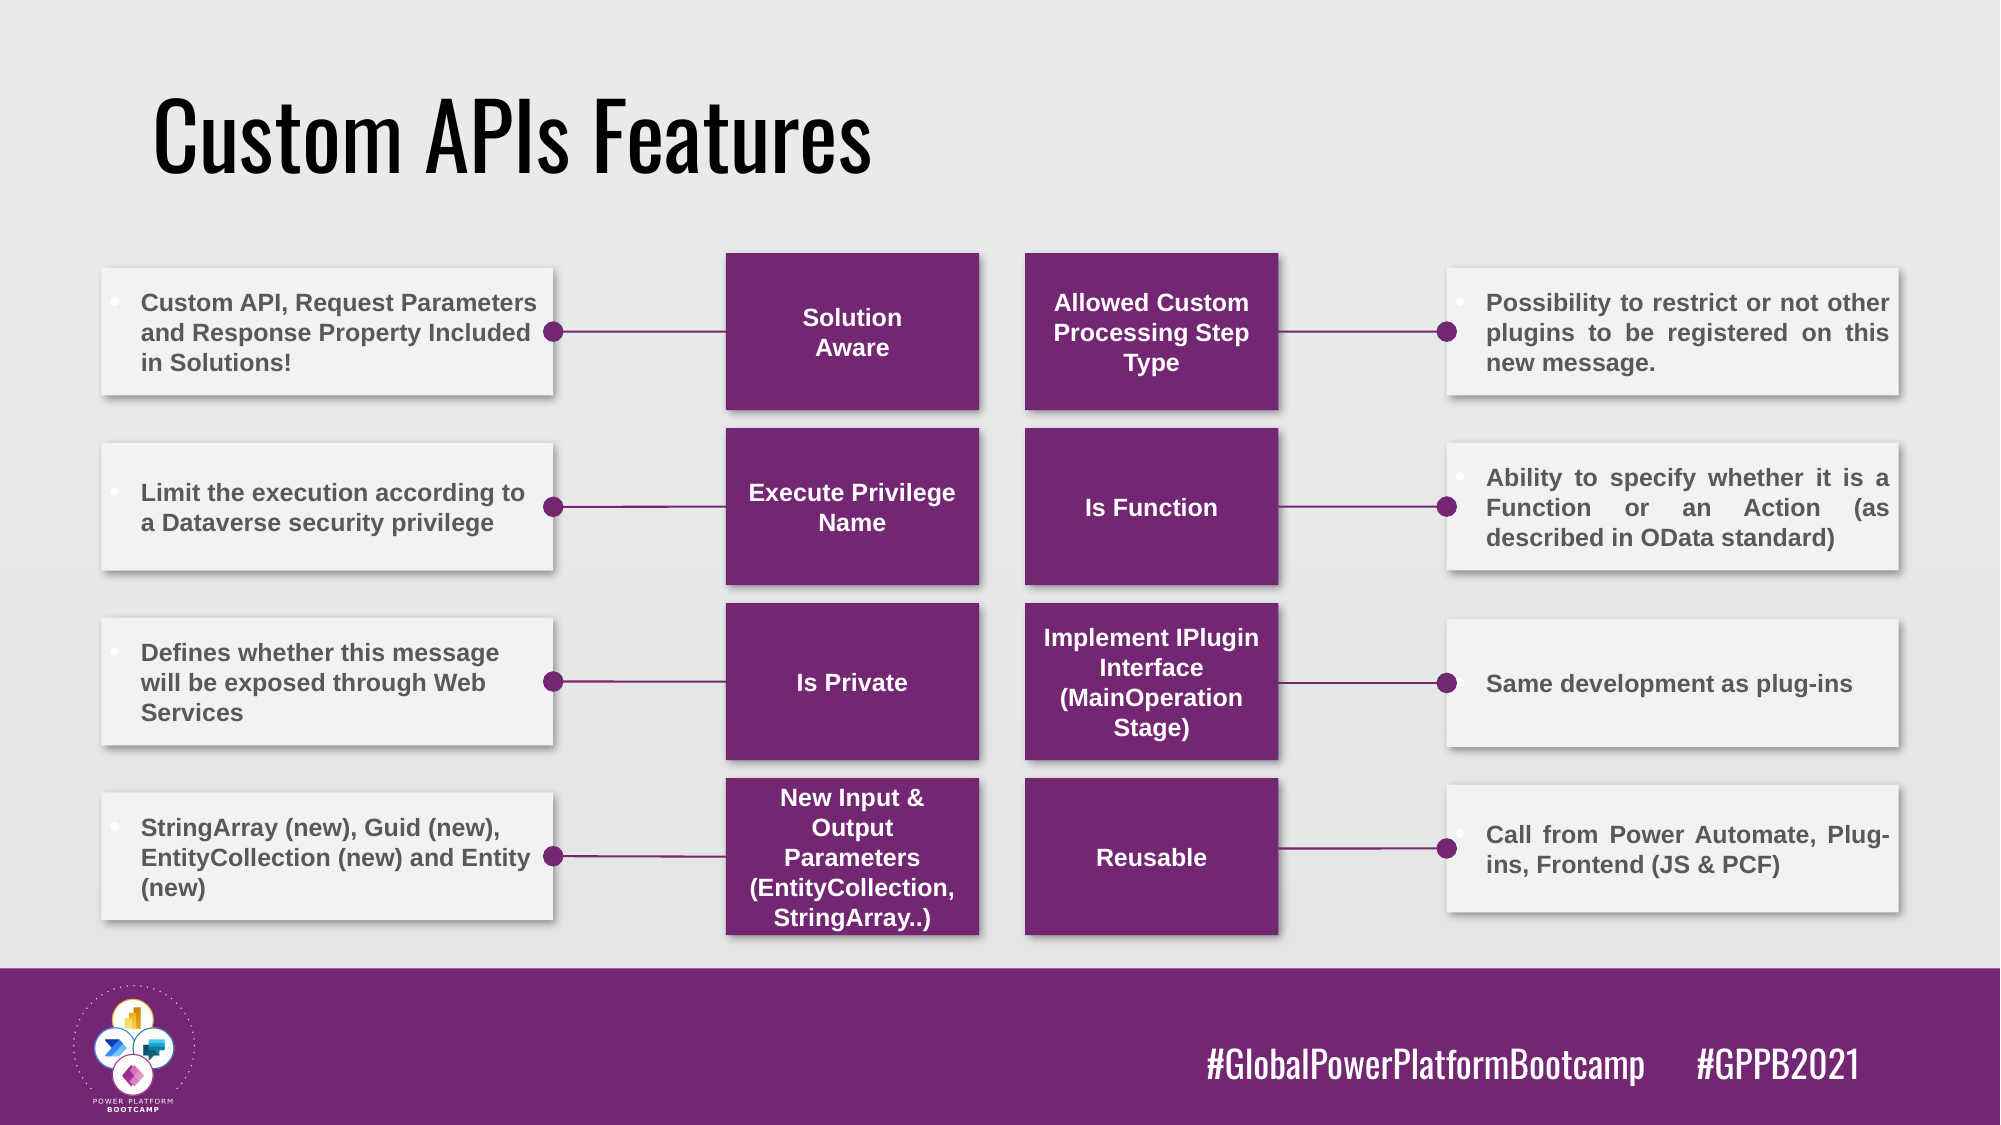

# Custom APIs Features
Solution
Aware
Allowed Custom Processing Step Type
Custom API, Request Parameters and Response Property Included in Solutions!
Possibility to restrict or not other plugins to be registered on this new message.
Execute Privilege Name
Is Function
Ability to specify whether it is a Function or an Action (as described in OData standard)
Limit the execution according to a Dataverse security privilege
Is Private
Implement IPlugin Interface (MainOperation Stage)
Defines whether this message will be exposed through Web Services
Same development as plug-ins
New Input & Output Parameters (EntityCollection, StringArray..)
Reusable
Call from Power Automate, Plug-ins, Frontend (JS & PCF)
StringArray (new), Guid (new), EntityCollection (new) and Entity (new)